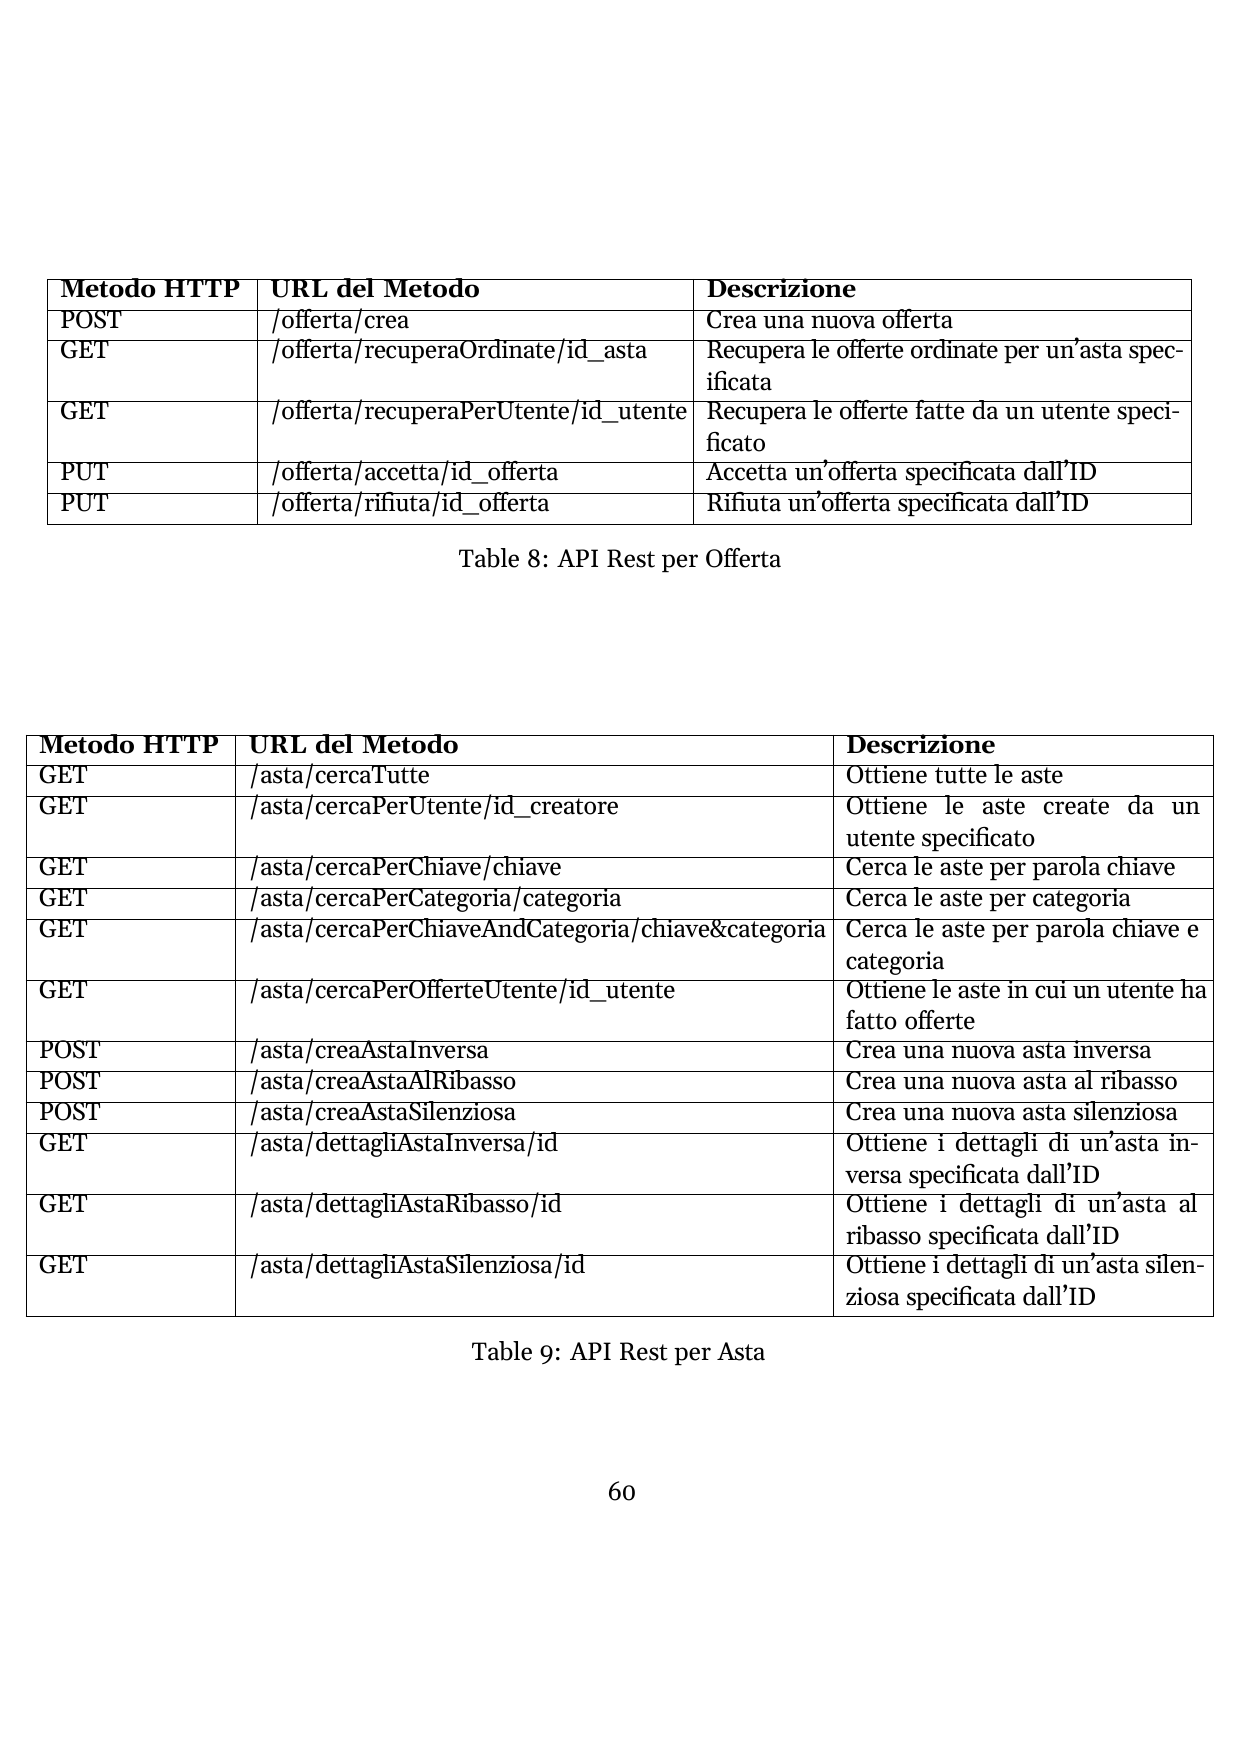

| Metodo HTTP | URL del Metodo | Descrizione |
| --- | --- | --- |
| POST | /offerta/crea | Crea una nuova offerta |
| GET | /offerta/recuperaOrdinate/id\_asta | Recupera le offerte ordinate per un’asta spec- ificata |
| GET | /offerta/recuperaPerUtente/id\_utente | Recupera le offerte fatte da un utente speci- ficato |
| PUT | /offerta/accetta/id\_offerta | Accetta un’offerta specificata dall’ID |
| PUT | /offerta/rifiuta/id\_offerta | Rifiuta un’offerta specificata dall’ID |
Table 8: API Rest per Offerta
| Metodo HTTP | URL del Metodo | Descrizione |
| --- | --- | --- |
| GET | /asta/cercaTutte | Ottiene tutte le aste |
| GET | /asta/cercaPerUtente/id\_creatore | Ottiene le aste create da un utente specificato |
| GET | /asta/cercaPerChiave/chiave | Cerca le aste per parola chiave |
| GET | /asta/cercaPerCategoria/categoria | Cerca le aste per categoria |
| GET | /asta/cercaPerChiaveAndCategoria/chiave&categoria | Cerca le aste per parola chiave e categoria |
| GET | /asta/cercaPerOfferteUtente/id\_utente | Ottiene le aste in cui un utente ha fatto offerte |
| POST | /asta/creaAstaInversa | Crea una nuova asta inversa |
| POST | /asta/creaAstaAlRibasso | Crea una nuova asta al ribasso |
| POST | /asta/creaAstaSilenziosa | Crea una nuova asta silenziosa |
| GET | /asta/dettagliAstaInversa/id | Ottiene i dettagli di un’asta in- versa specificata dall’ID |
| GET | /asta/dettagliAstaRibasso/id | Ottiene i dettagli di un’asta al ribasso specificata dall’ID |
| GET | /asta/dettagliAstaSilenziosa/id | Ottiene i dettagli di un’asta silen- ziosa specificata dall’ID |
Table 9: API Rest per Asta
60